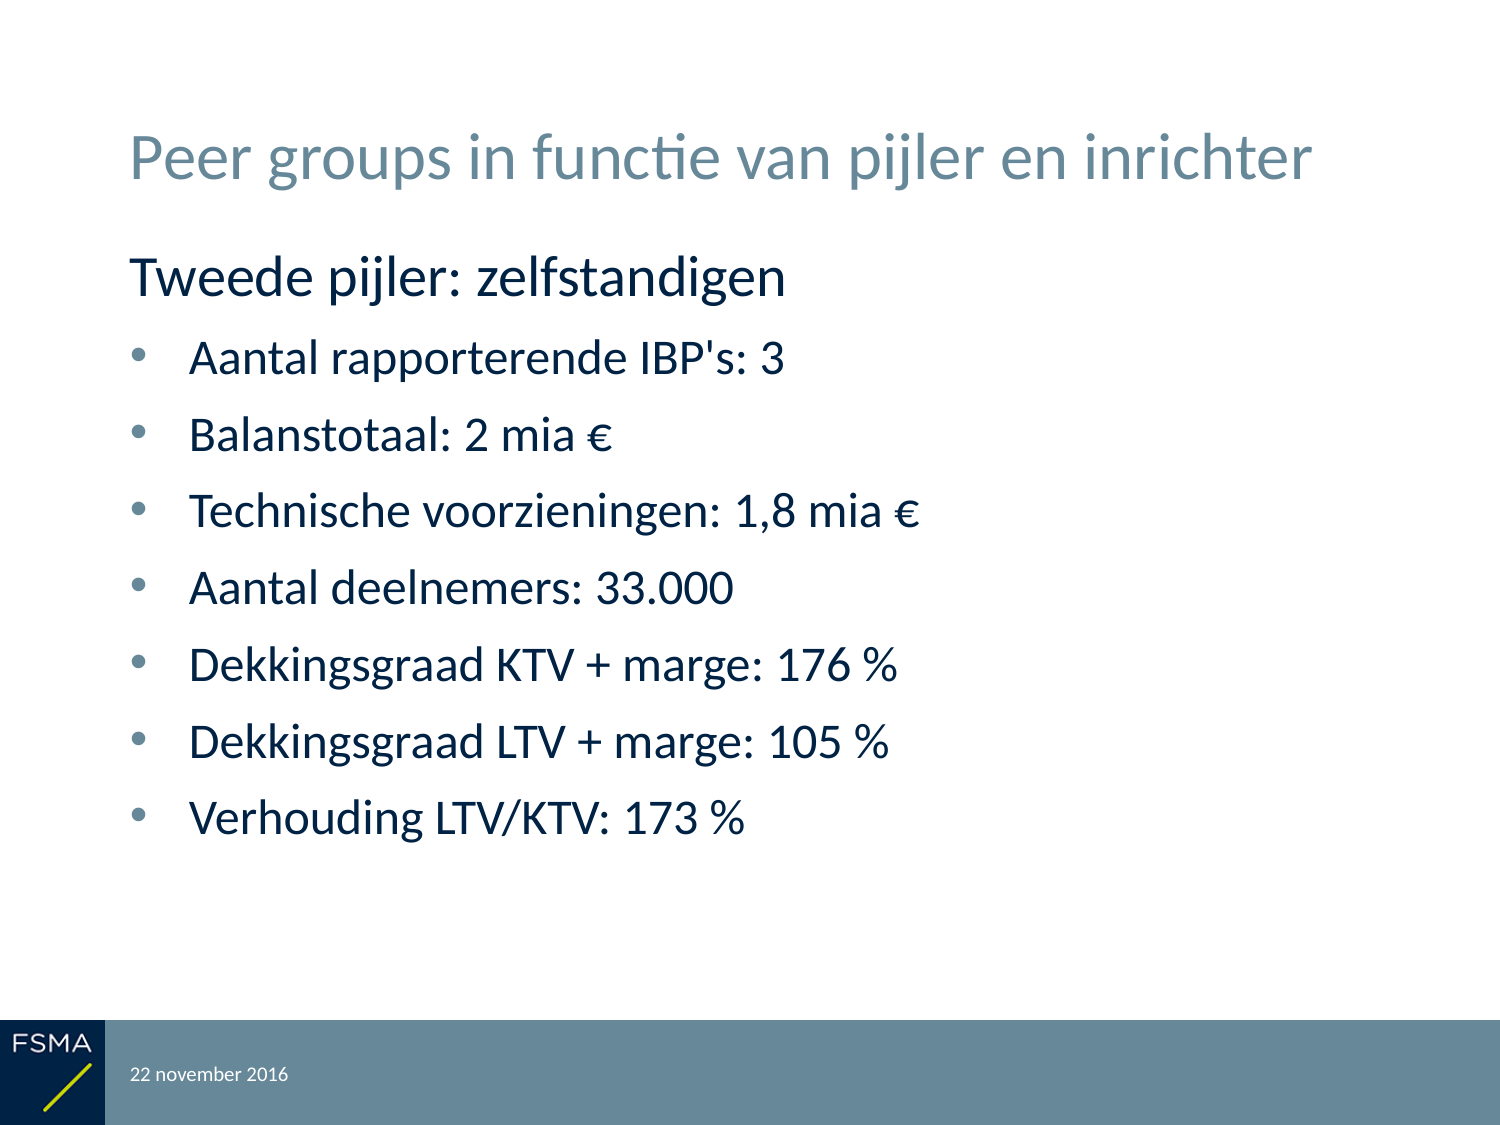

# Peer groups in functie van pijler en inrichter
Tweede pijler: zelfstandigen
Aantal rapporterende IBP's: 3
Balanstotaal: 2 mia €
Technische voorzieningen: 1,8 mia €
Aantal deelnemers: 33.000
Dekkingsgraad KTV + marge: 176 %
Dekkingsgraad LTV + marge: 105 %
Verhouding LTV/KTV: 173 %
22 november 2016
Rapportering over het boekjaar 2015
25